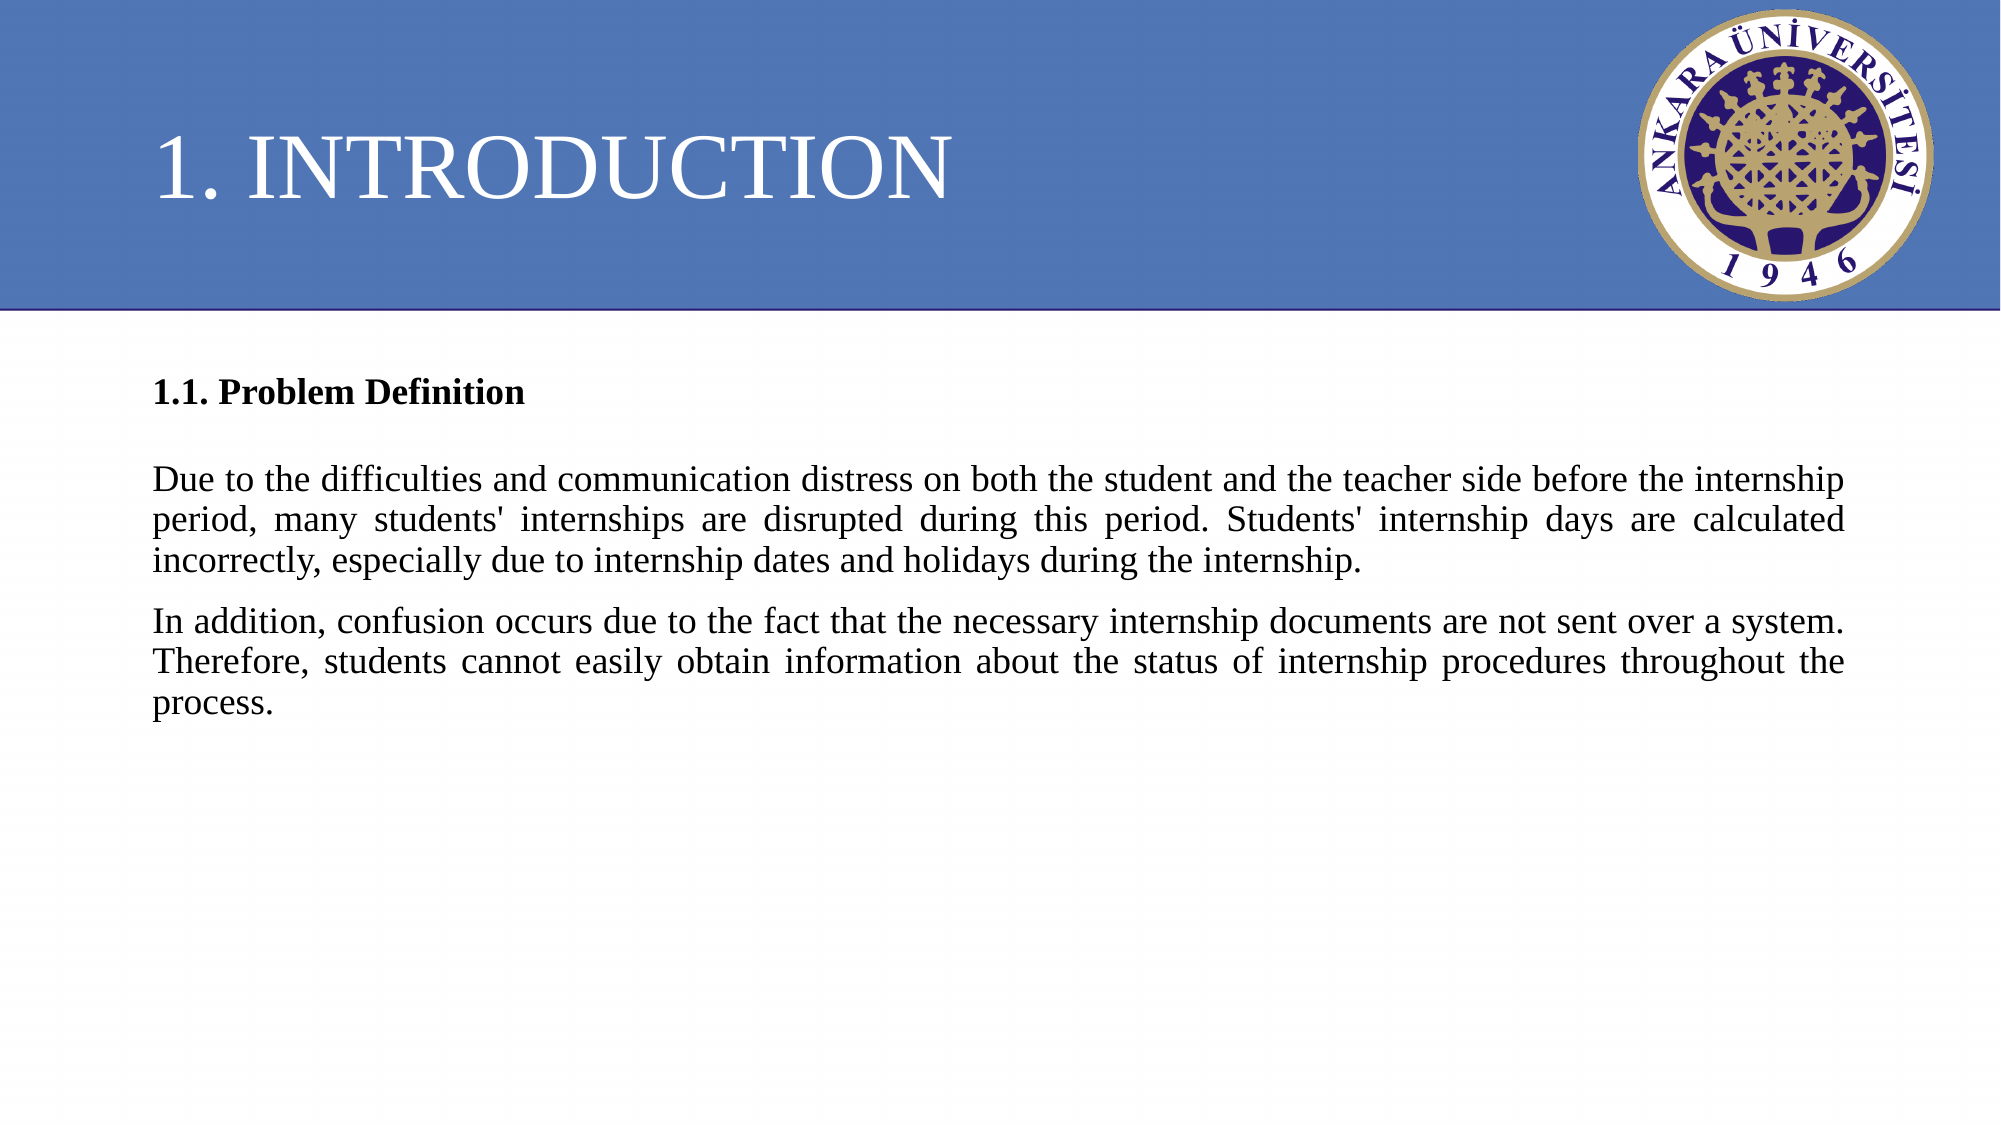

# 1. INTRODUCTION
1.1. Problem Definition
Due to the difficulties and communication distress on both the student and the teacher side before the internship period, many students' internships are disrupted during this period. Students' internship days are calculated incorrectly, especially due to internship dates and holidays during the internship.
In addition, confusion occurs due to the fact that the necessary internship documents are not sent over a system. Therefore, students cannot easily obtain information about the status of internship procedures throughout the process.